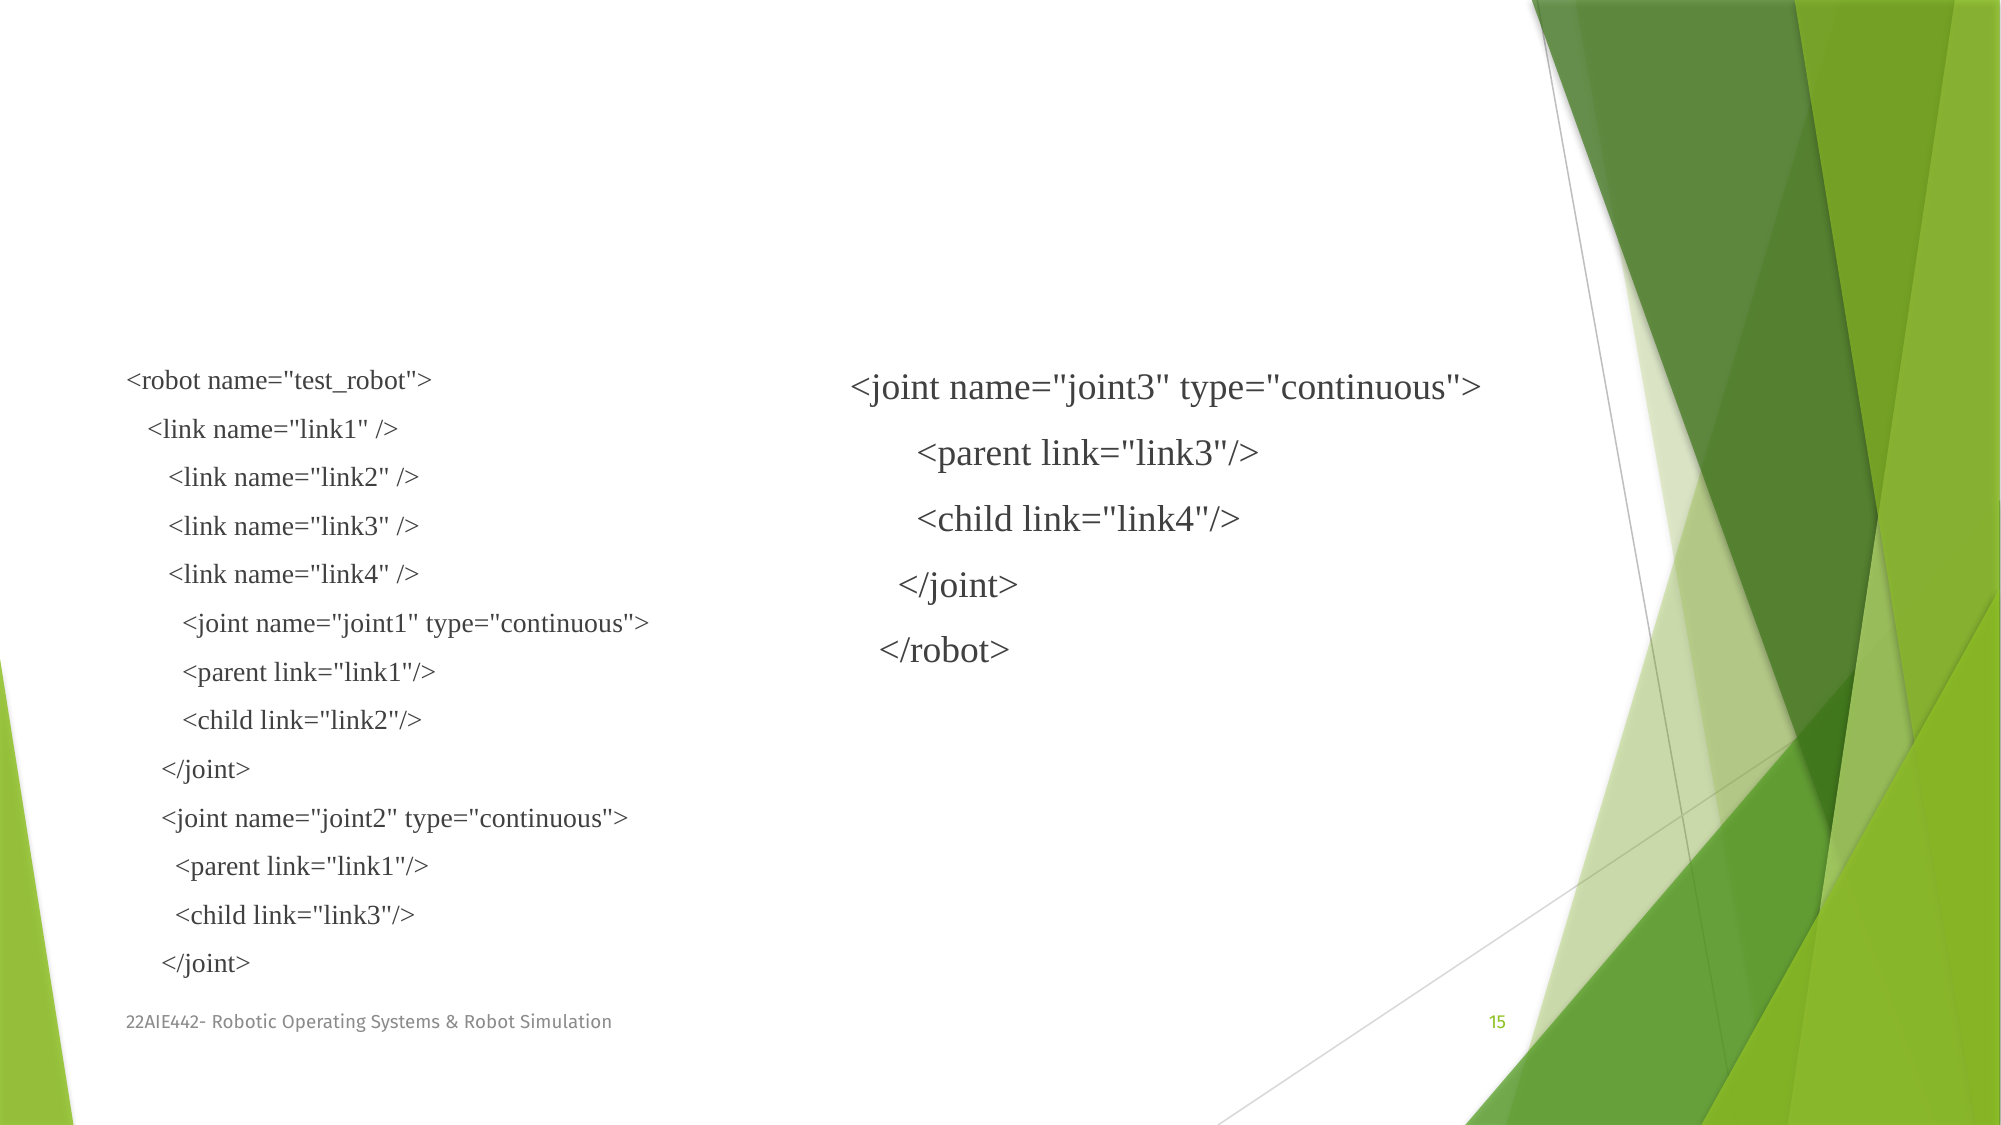

#
<robot name="test_robot">
   <link name="link1" />
      <link name="link2" />
      <link name="link3" />
      <link name="link4" />
        <joint name="joint1" type="continuous">
        <parent link="link1"/>
        <child link="link2"/>
     </joint>
     <joint name="joint2" type="continuous">
       <parent link="link1"/>
       <child link="link3"/>
     </joint>

<joint name="joint3" type="continuous">
       <parent link="link3"/>
       <child link="link4"/>
     </joint>
   </robot>
22AIE442- Robotic Operating Systems & Robot Simulation
15